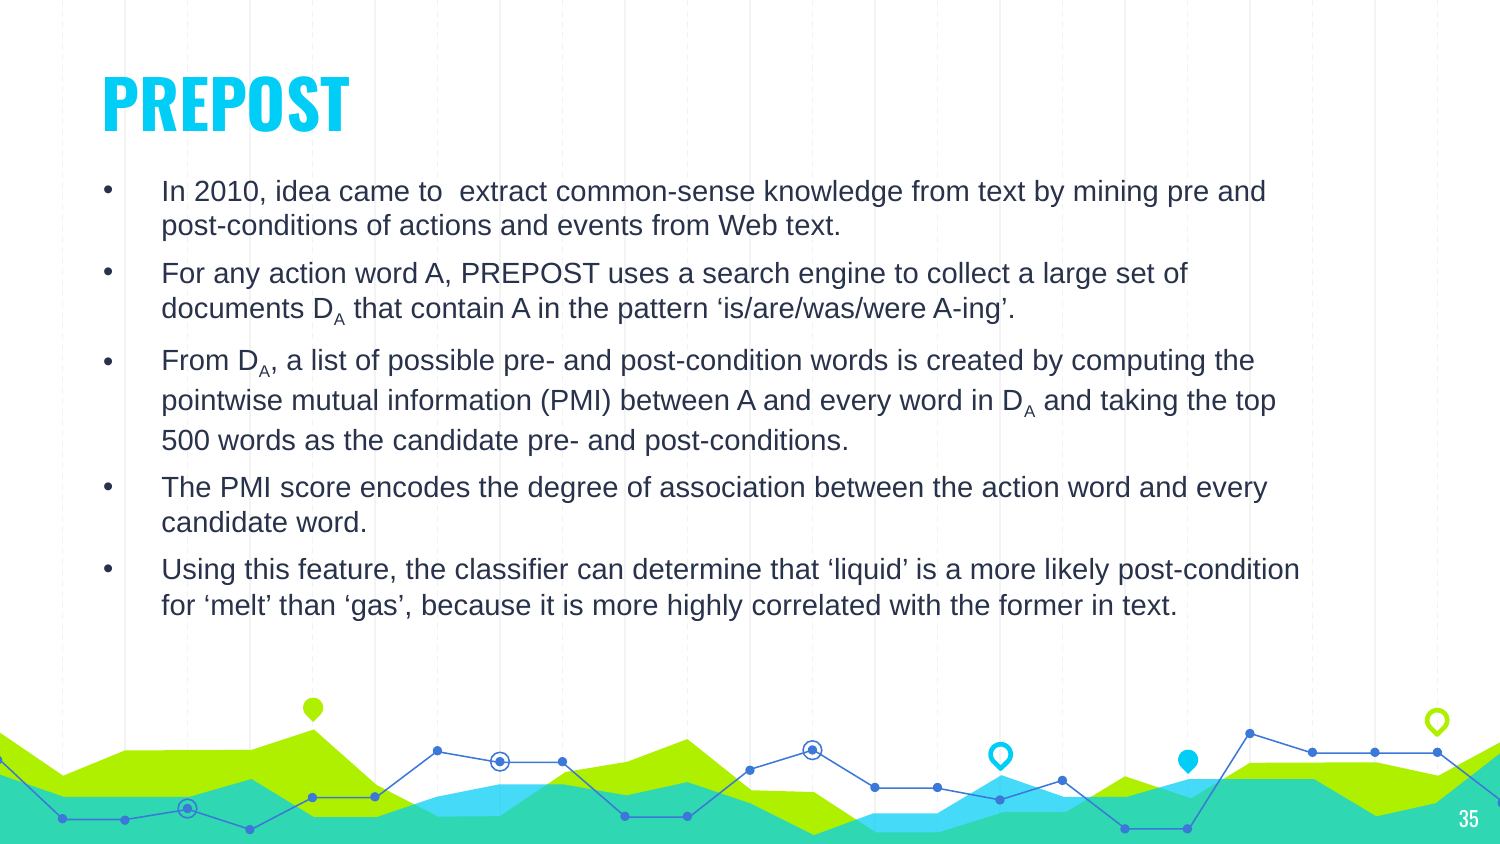

# PREPOST
In 2010, idea came to  extract common-sense knowledge from text by mining pre and post-conditions of actions and events from Web text.
For any action word A, PREPOST uses a search engine to collect a large set of documents DA that contain A in the pattern ‘is/are/was/were A-ing’.
From DA, a list of possible pre- and post-condition words is created by computing the pointwise mutual information (PMI) between A and every word in DA and taking the top 500 words as the candidate pre- and post-conditions.
The PMI score encodes the degree of association between the action word and every candidate word.
Using this feature, the classifier can determine that ‘liquid’ is a more likely post-condition for ‘melt’ than ‘gas’, because it is more highly correlated with the former in text.

35